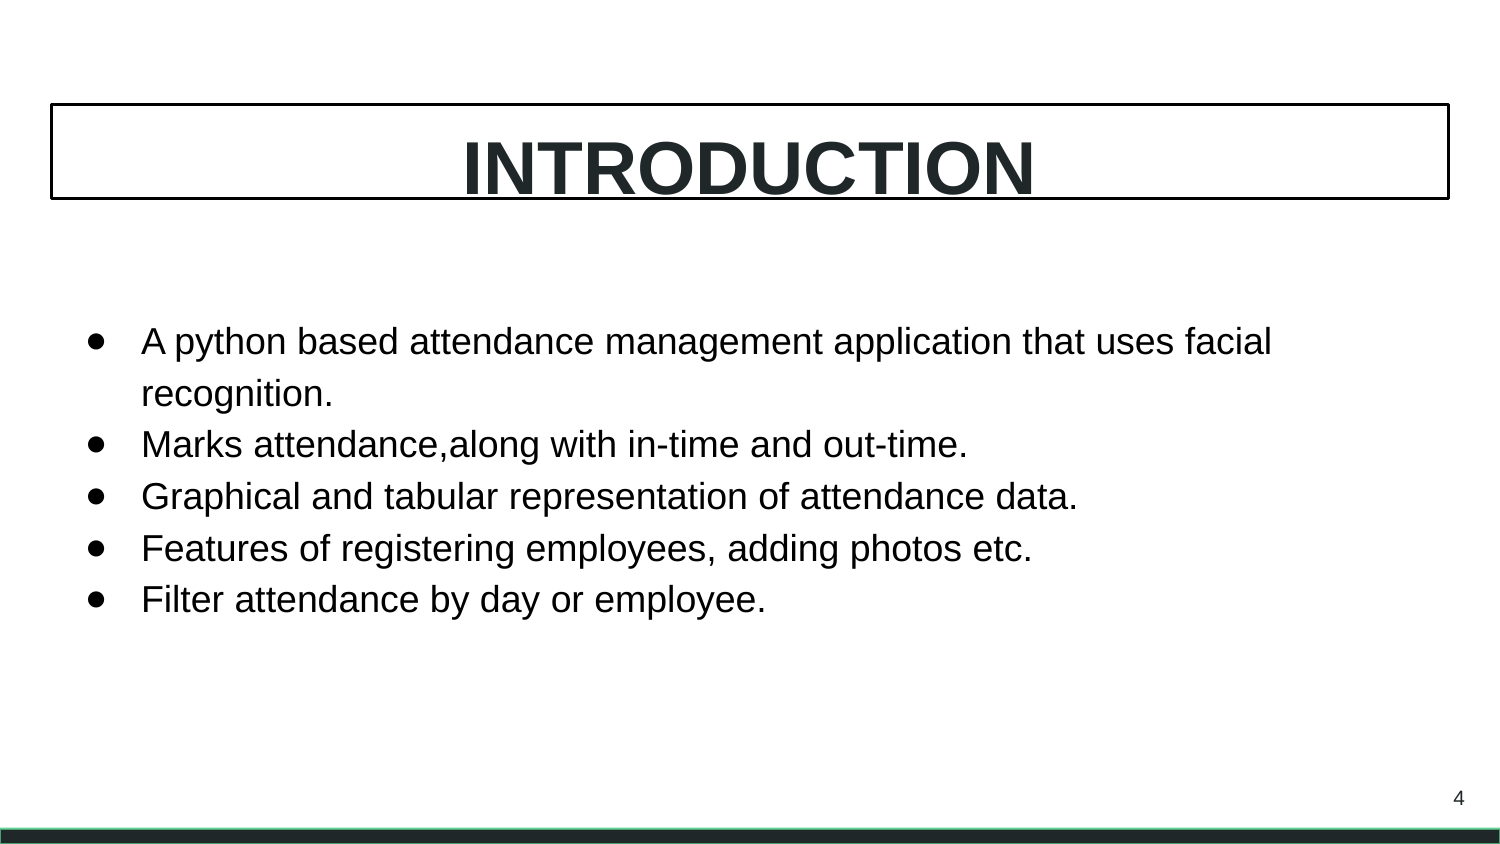

# INTRODUCTION

A python based attendance management application that uses facial recognition.
Marks attendance,along with in-time and out-time.
Graphical and tabular representation of attendance data.
Features of registering employees, adding photos etc.
Filter attendance by day or employee.

4